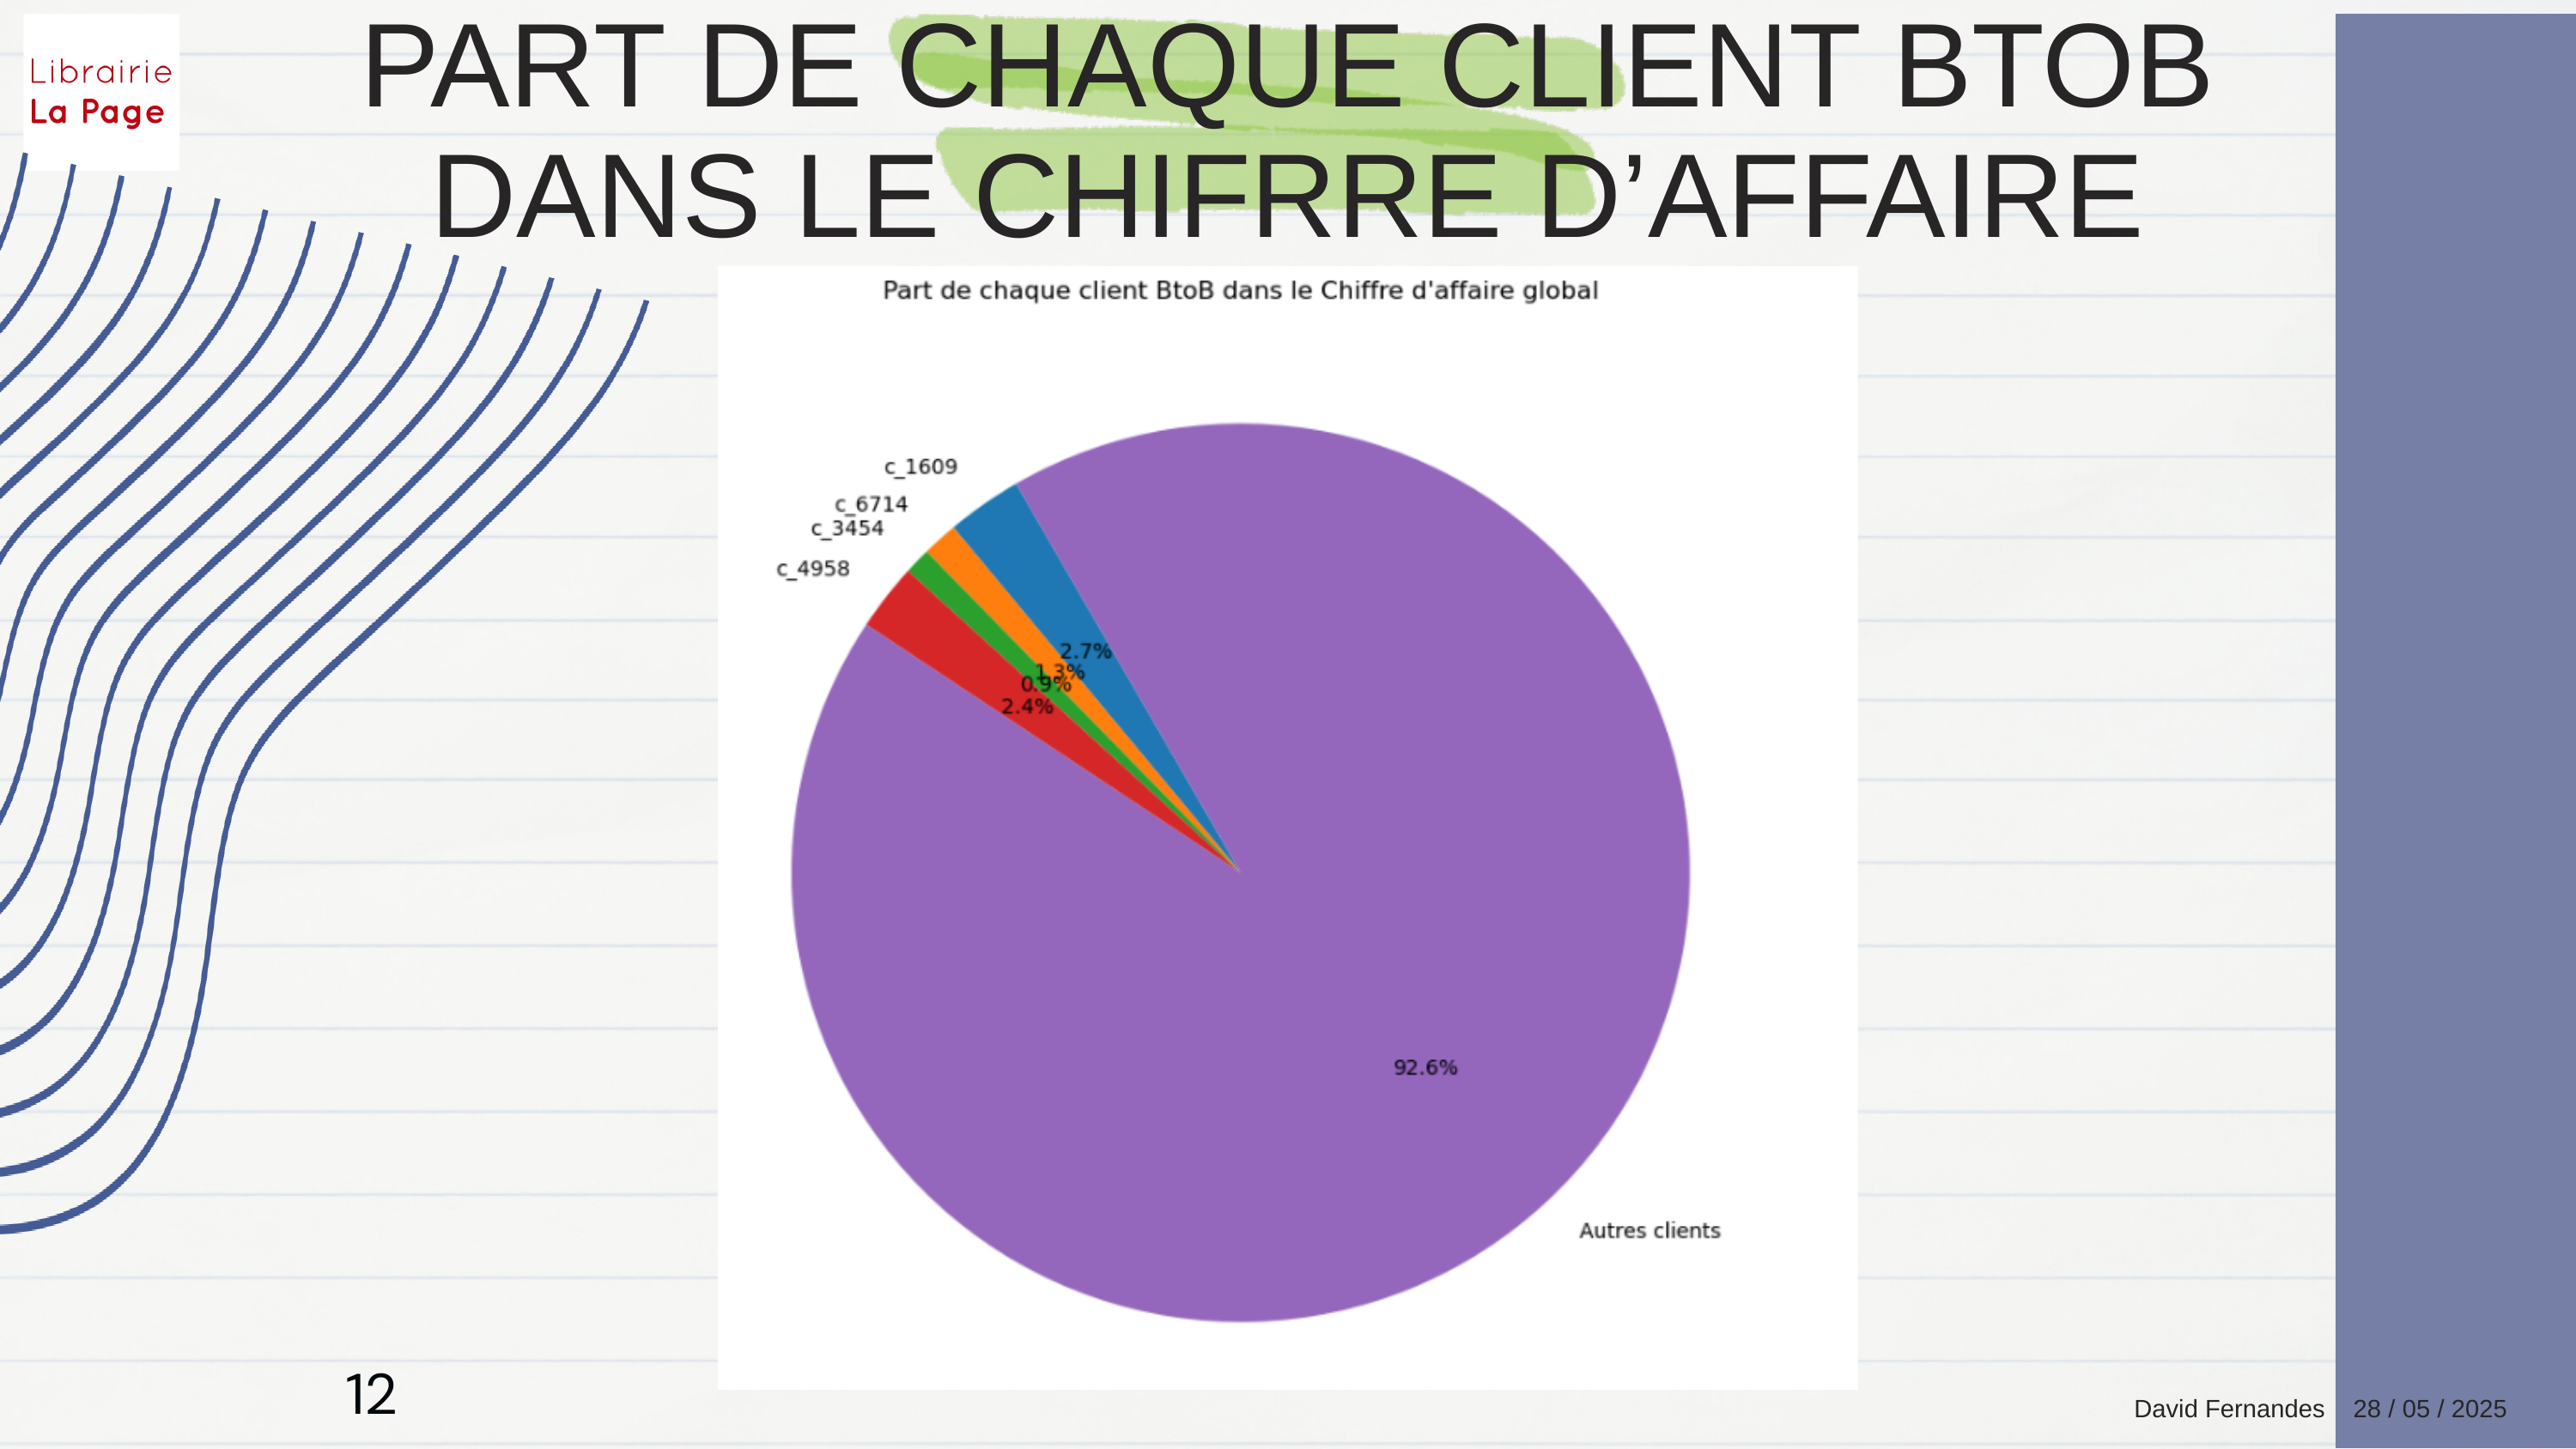

PART DE CHAQUE CLIENT BTOB DANS LE CHIFRRE D’AFFAIRE

12
David Fernandes    28 / 05 / 2025